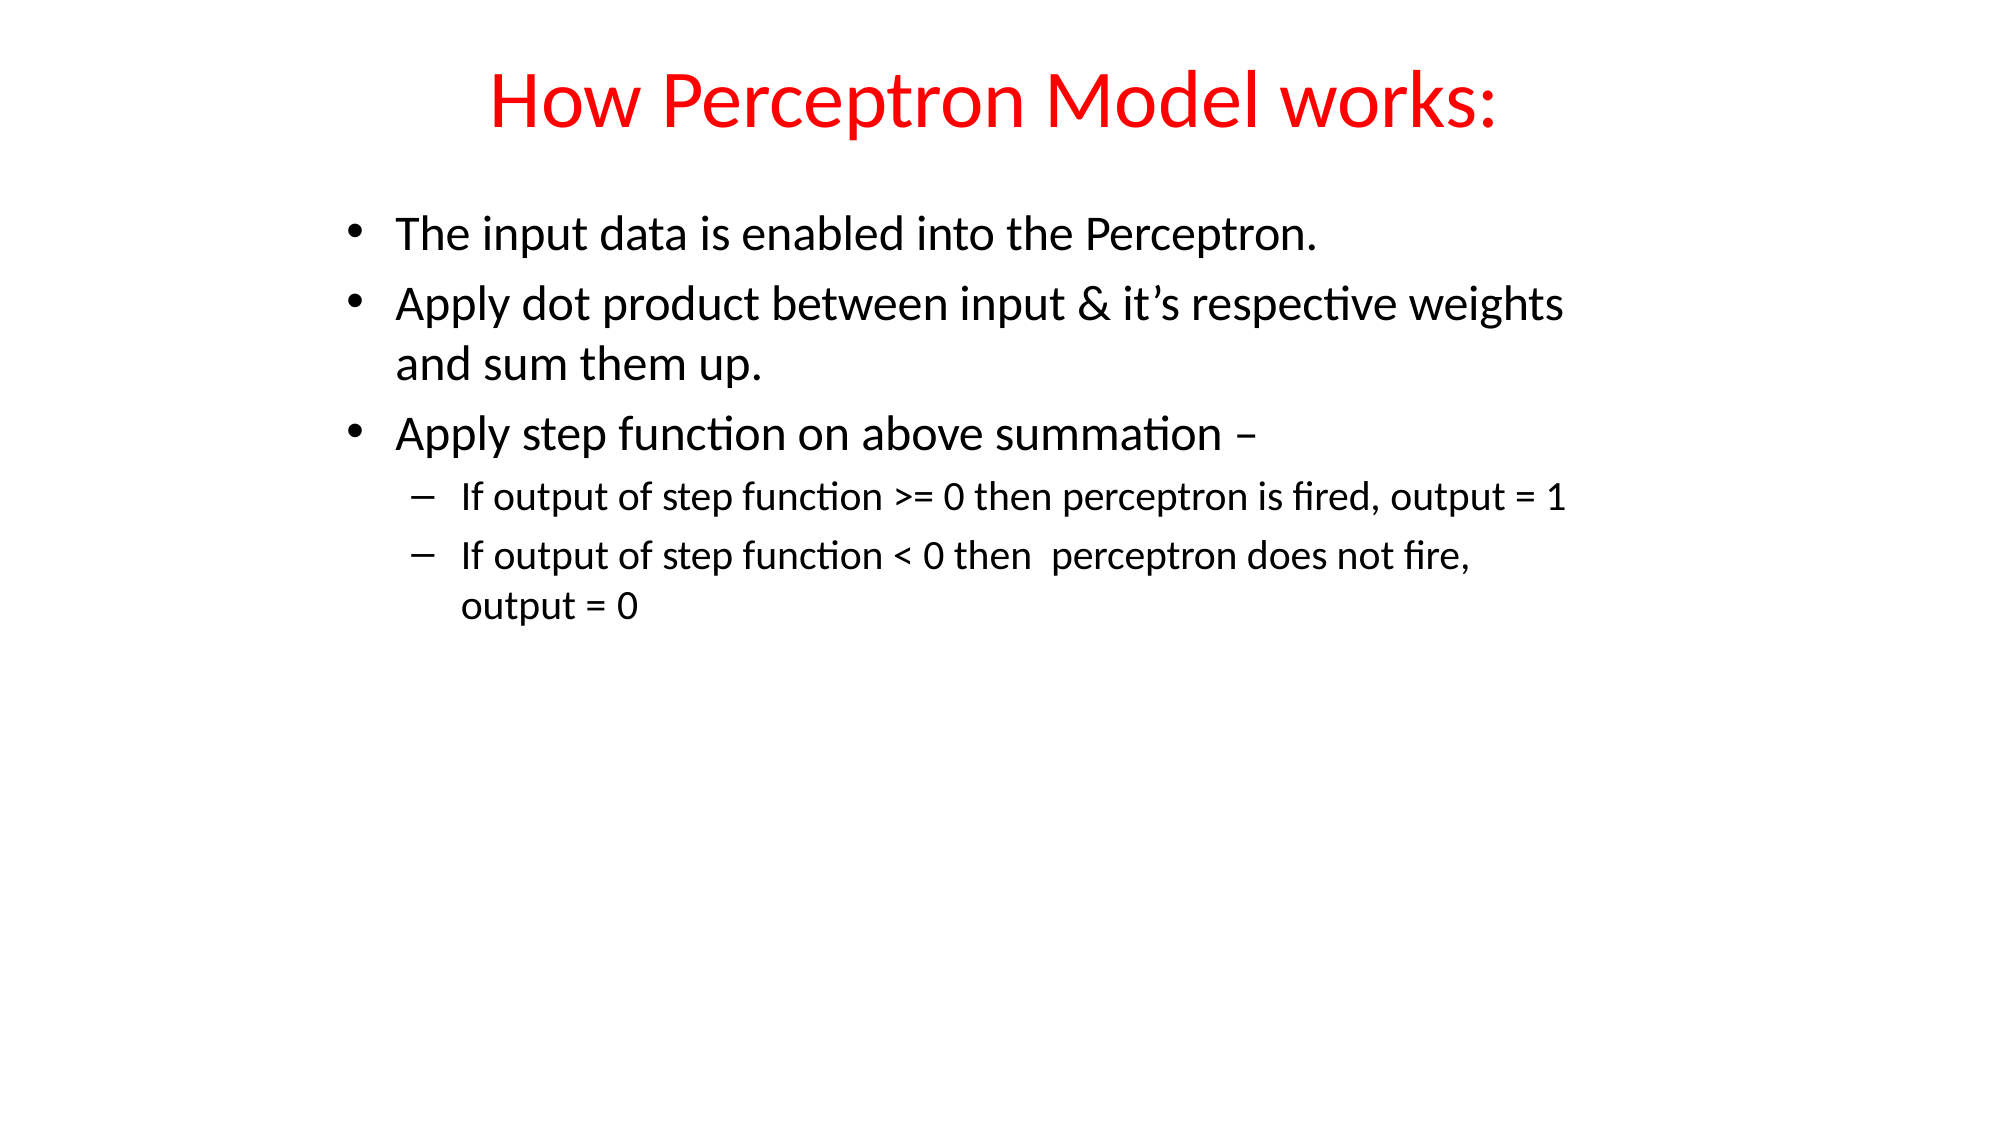

# How Perceptron Model works:
The input data is enabled into the Perceptron.
Apply dot product between input & it’s respective weights  and sum them up.
Apply step function on above summation –
If output of step function >= 0 then perceptron is fired, output = 1
If output of step function < 0 then perceptron does not fire, output = 0